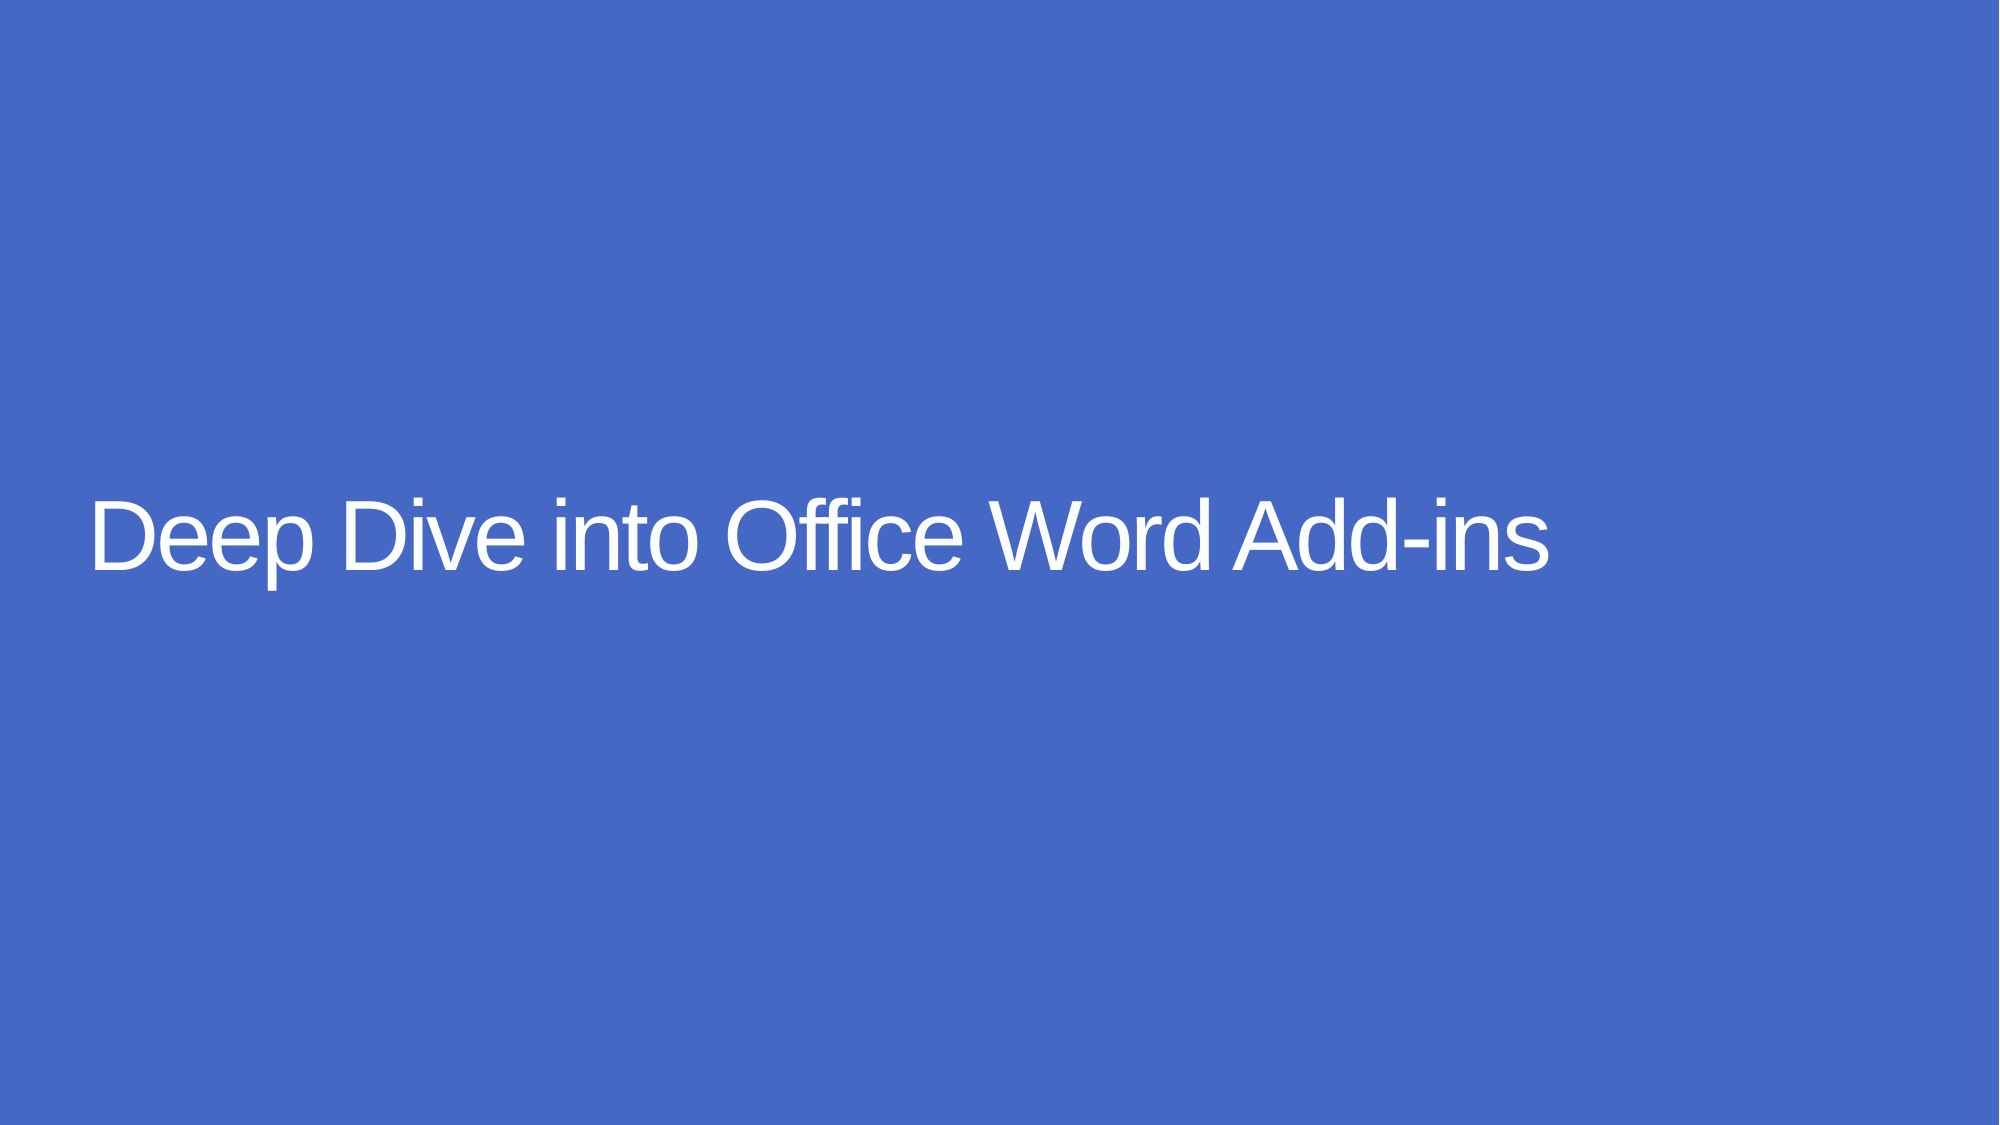

# Deep Dive into Office Word Add-ins